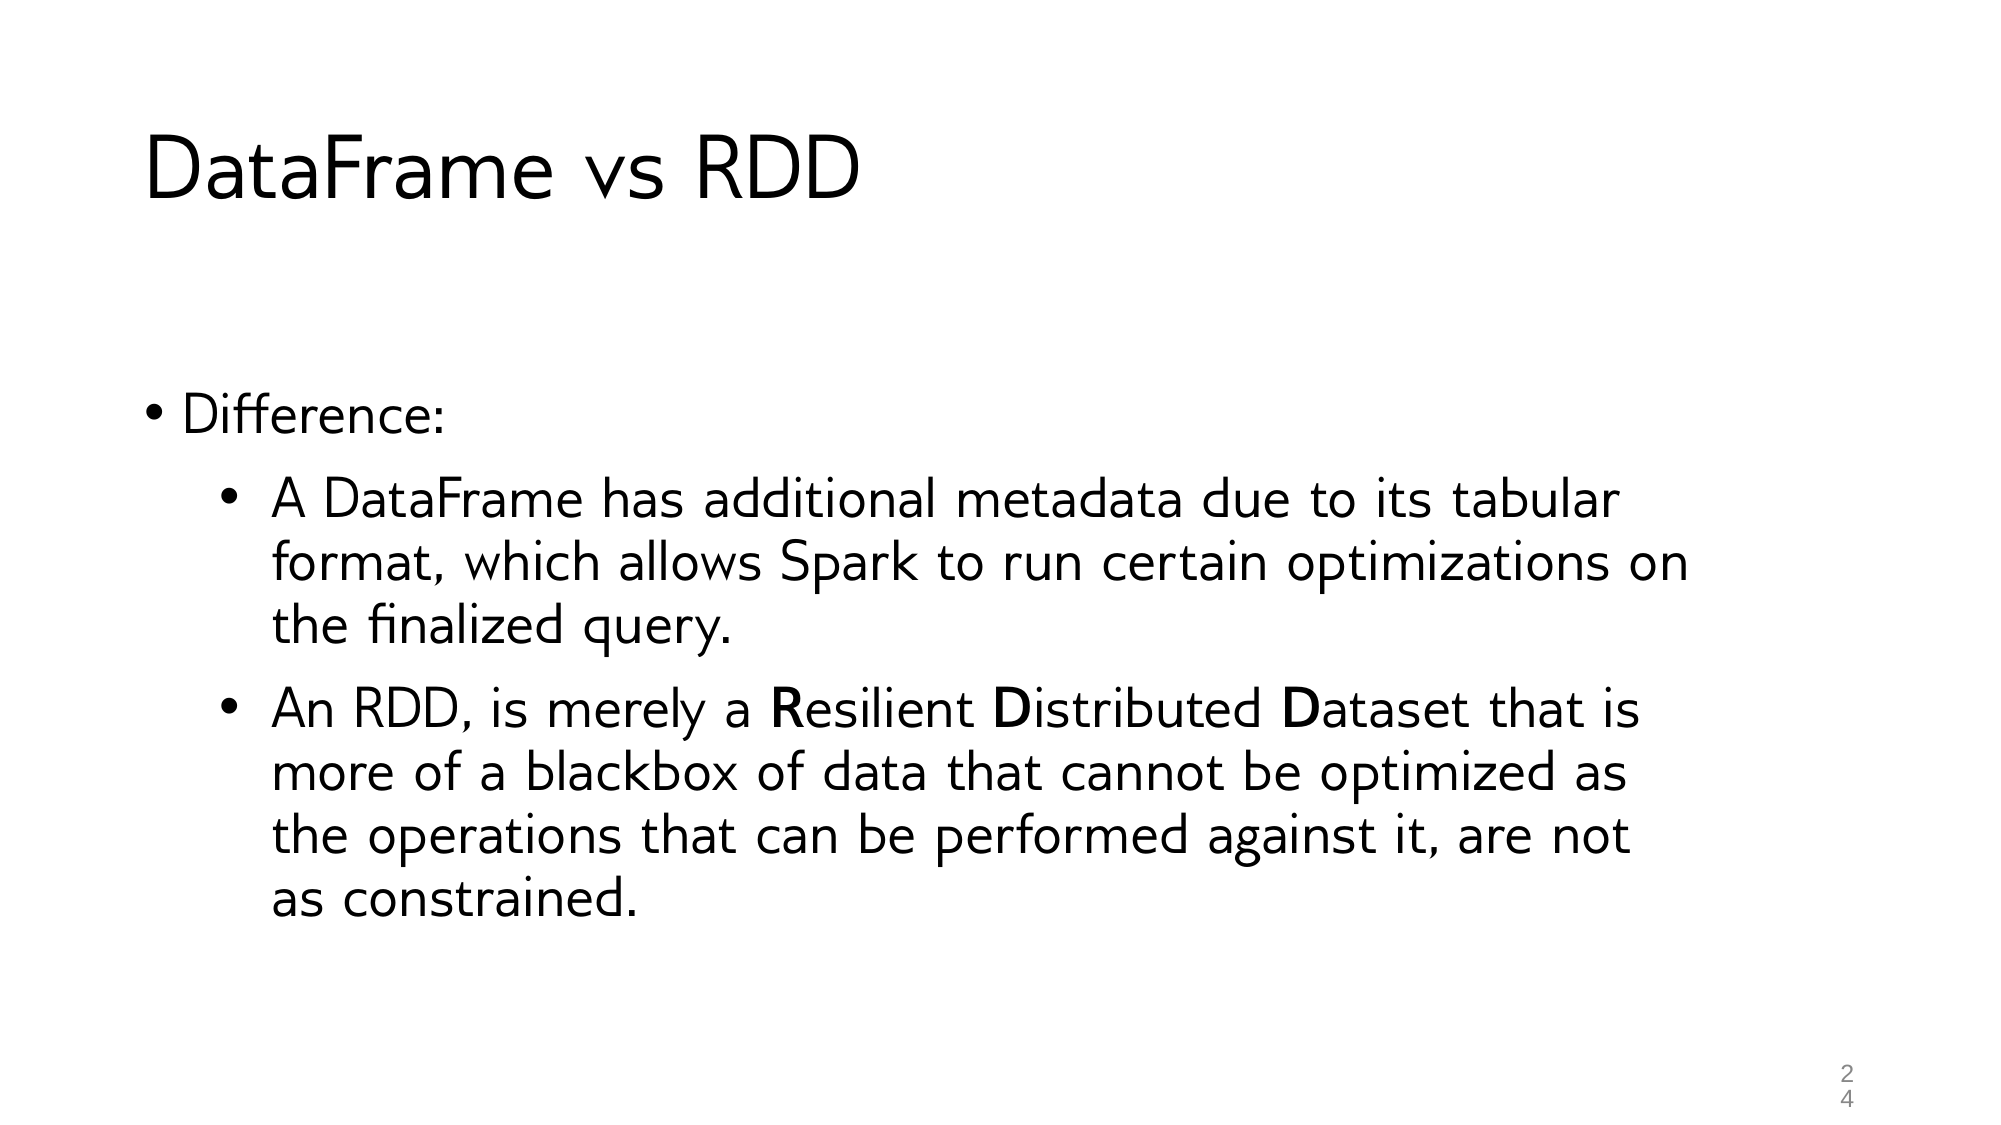

# DataFrame vs RDD
Difference:
A DataFrame has additional metadata due to its tabular format, which allows Spark to run certain optimizations on the finalized query.
An RDD, is merely a Resilient Distributed Dataset that is more of a blackbox of data that cannot be optimized as the operations that can be performed against it, are not as constrained.
24